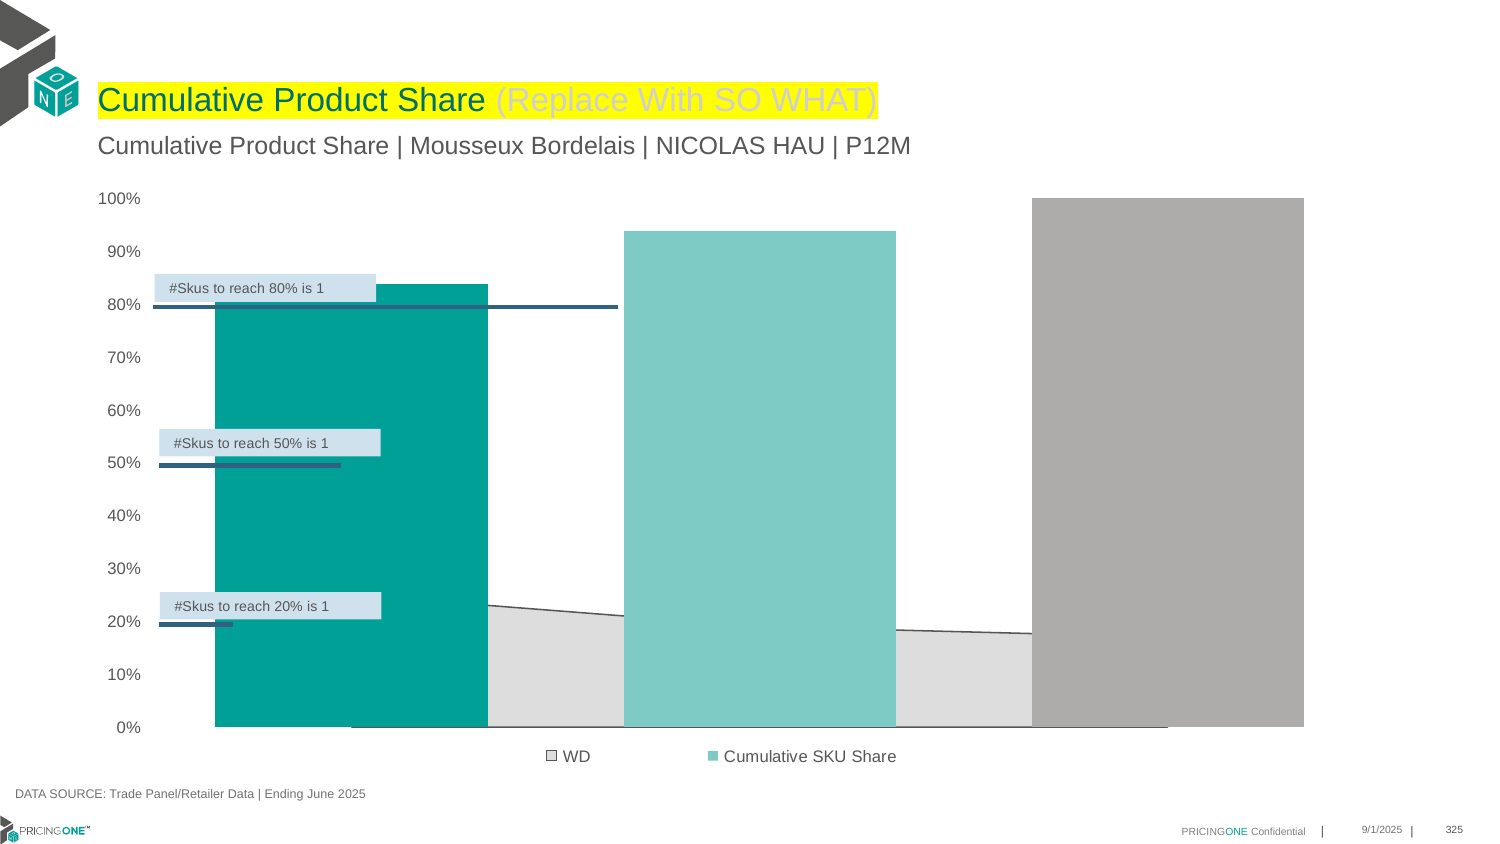

# Cumulative Product Share (Replace With SO WHAT)
Cumulative Product Share | Mousseux Bordelais | NICOLAS HAU | P12M

### Chart

| Category | WD | Cumulative SKU Share |
|---|---|---|
| Cru La Maqu | 0.25 | 0.8385043754972156 |
| Celene | 0.19 | 0.9371519490851232 |
| Celene | 0.17 | 0.9999999999999999 |
#Skus to reach 80% is 1
#Skus to reach 50% is 1
#Skus to reach 20% is 1
DATA SOURCE: Trade Panel/Retailer Data | Ending June 2025

9/1/2025
325